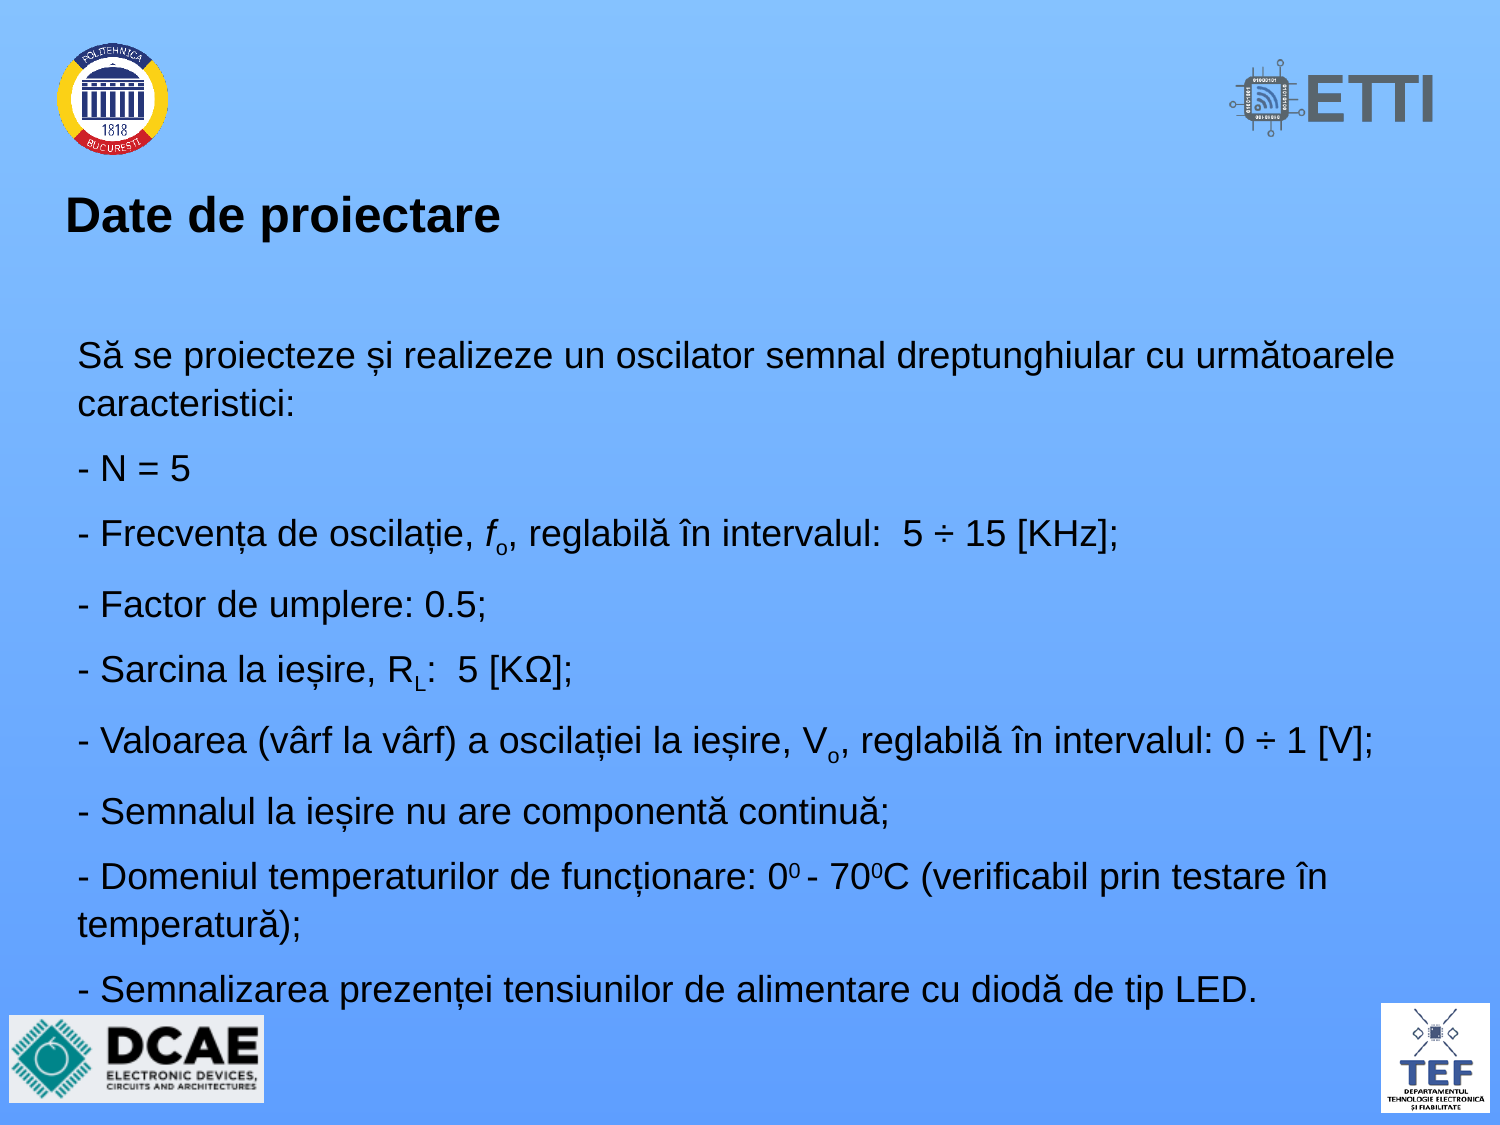

# Date de proiectare
Să se proiecteze și realizeze un oscilator semnal dreptunghiular cu următoarele caracteristici:
- N = 5
- Frecvența de oscilație, fo, reglabilă în intervalul:  5 ÷ 15 [KHz];
- Factor de umplere: 0.5;
- Sarcina la ieșire, RL:  5 [KΩ];
- Valoarea (vârf la vârf) a oscilației la ieșire, Vo, reglabilă în intervalul: 0 ÷ 1 [V];
- Semnalul la ieșire nu are componentă continuă;
- Domeniul temperaturilor de funcționare: 00 - 700C (verificabil prin testare în temperatură);
- Semnalizarea prezenței tensiunilor de alimentare cu diodă de tip LED.